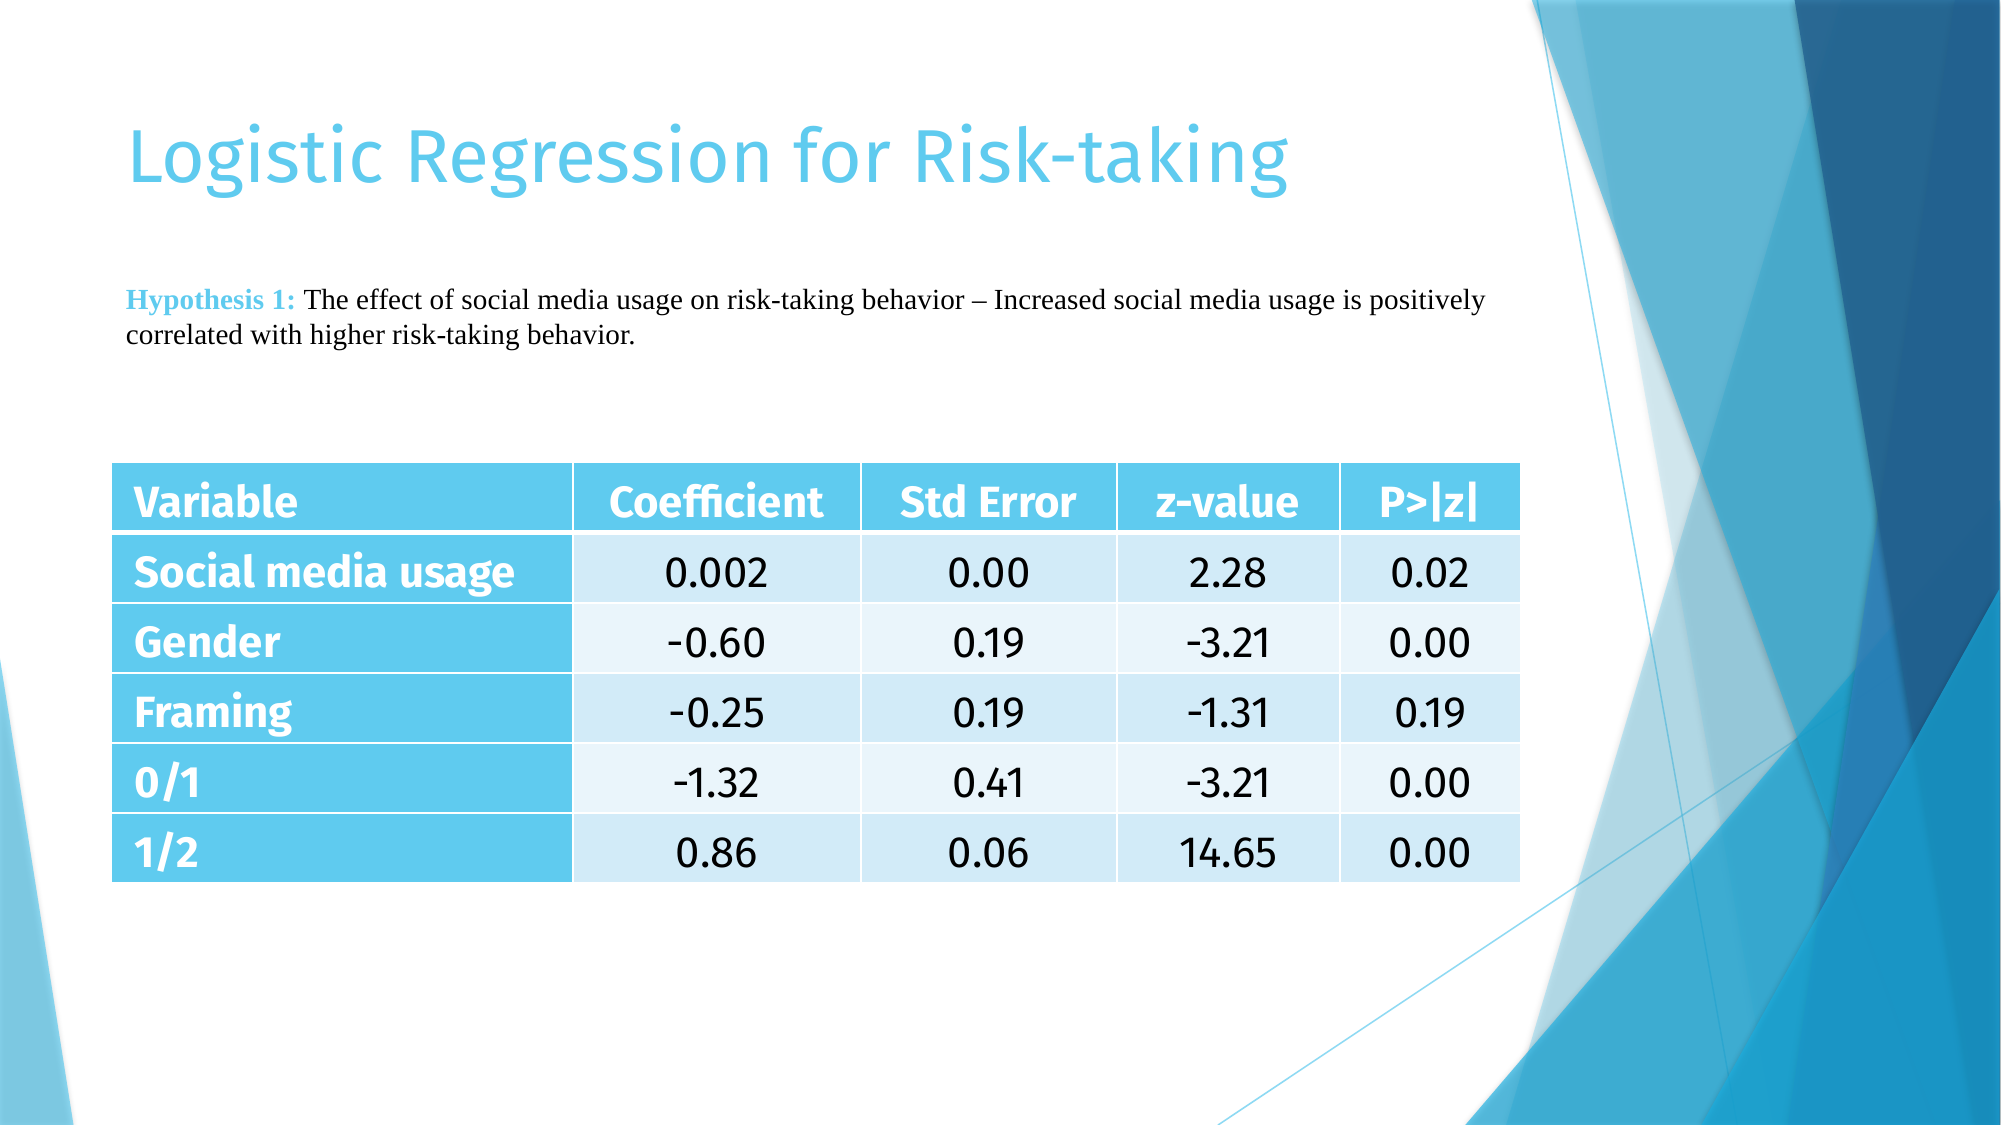

# Logistic Regression for Risk-taking
Hypothesis 1: The effect of social media usage on risk-taking behavior – Increased social media usage is positively correlated with higher risk-taking behavior.
| Variable | Coefficient | Std Error | z-value | P>|z| |
| --- | --- | --- | --- | --- |
| Social media usage | 0.002 | 0.00 | 2.28 | 0.02 |
| Gender | -0.60 | 0.19 | -3.21 | 0.00 |
| Framing | -0.25 | 0.19 | -1.31 | 0.19 |
| 0/1 | -1.32 | 0.41 | -3.21 | 0.00 |
| 1/2 | 0.86 | 0.06 | 14.65 | 0.00 |